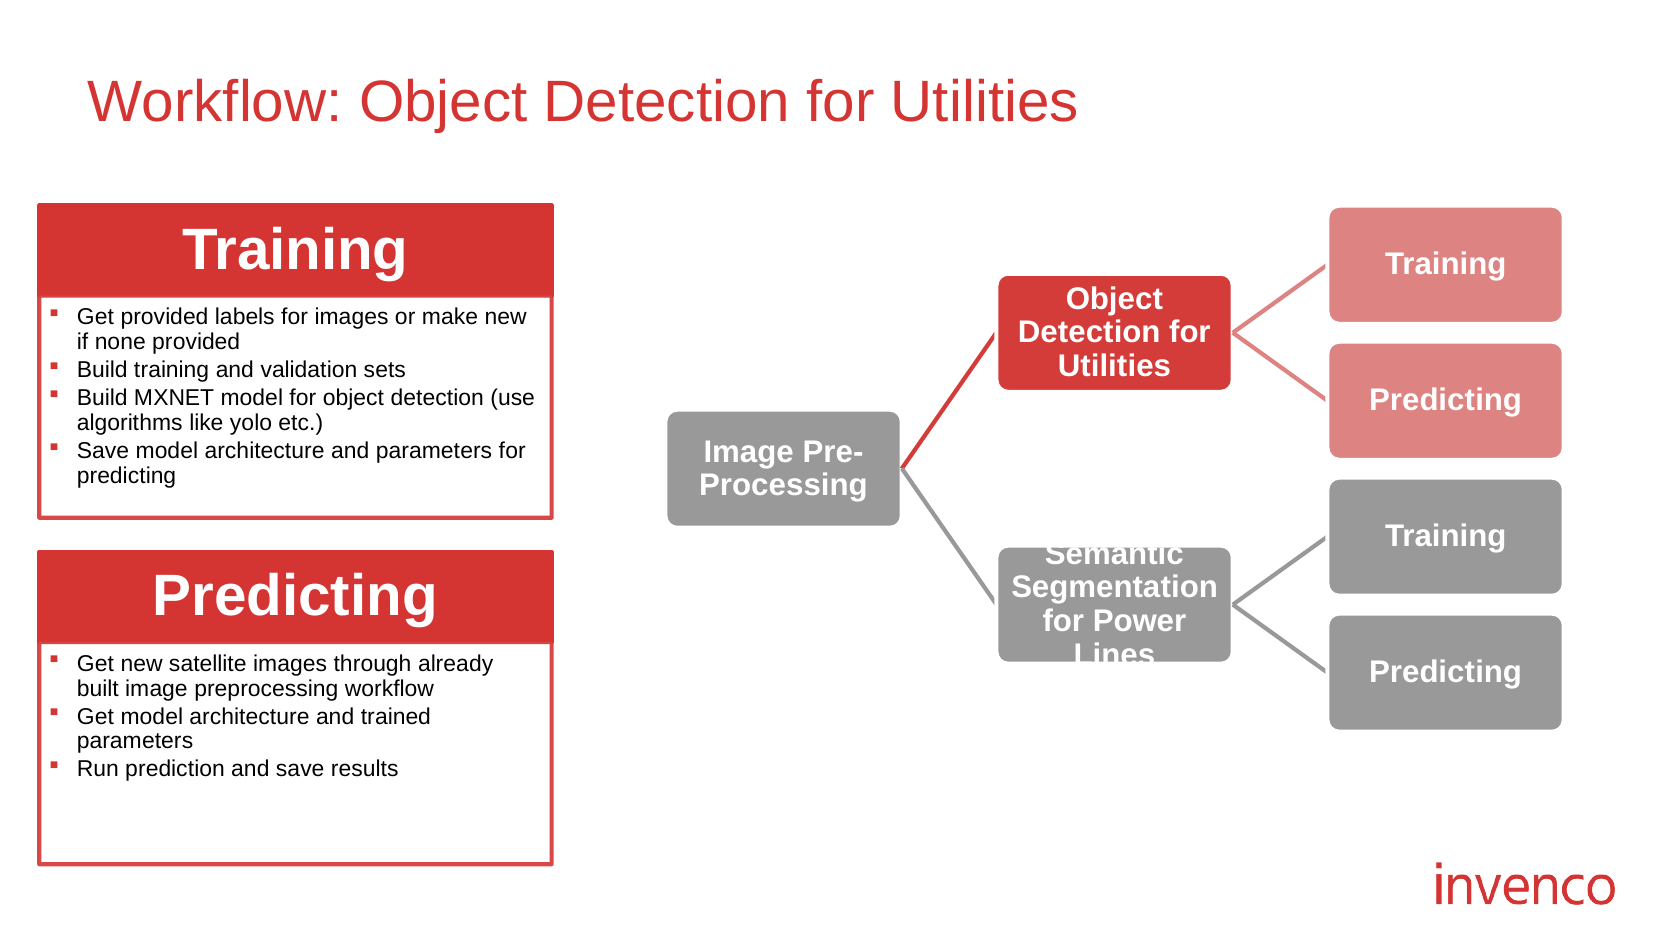

# Workflow: Object Detection for Utilities
Training
Training
Object Detection for Utilities

Predicting

Image Pre-Processing
Training

Semantic Segmentation for Power Lines

Predicting

Get provided labels for images or make new if none provided
Build training and validation sets
Build MXNET model for object detection (use algorithms like yolo etc.)
Save model architecture and parameters for predicting
Predicting
Get new satellite images through already built image preprocessing workflow
Get model architecture and trained parameters
Run prediction and save results